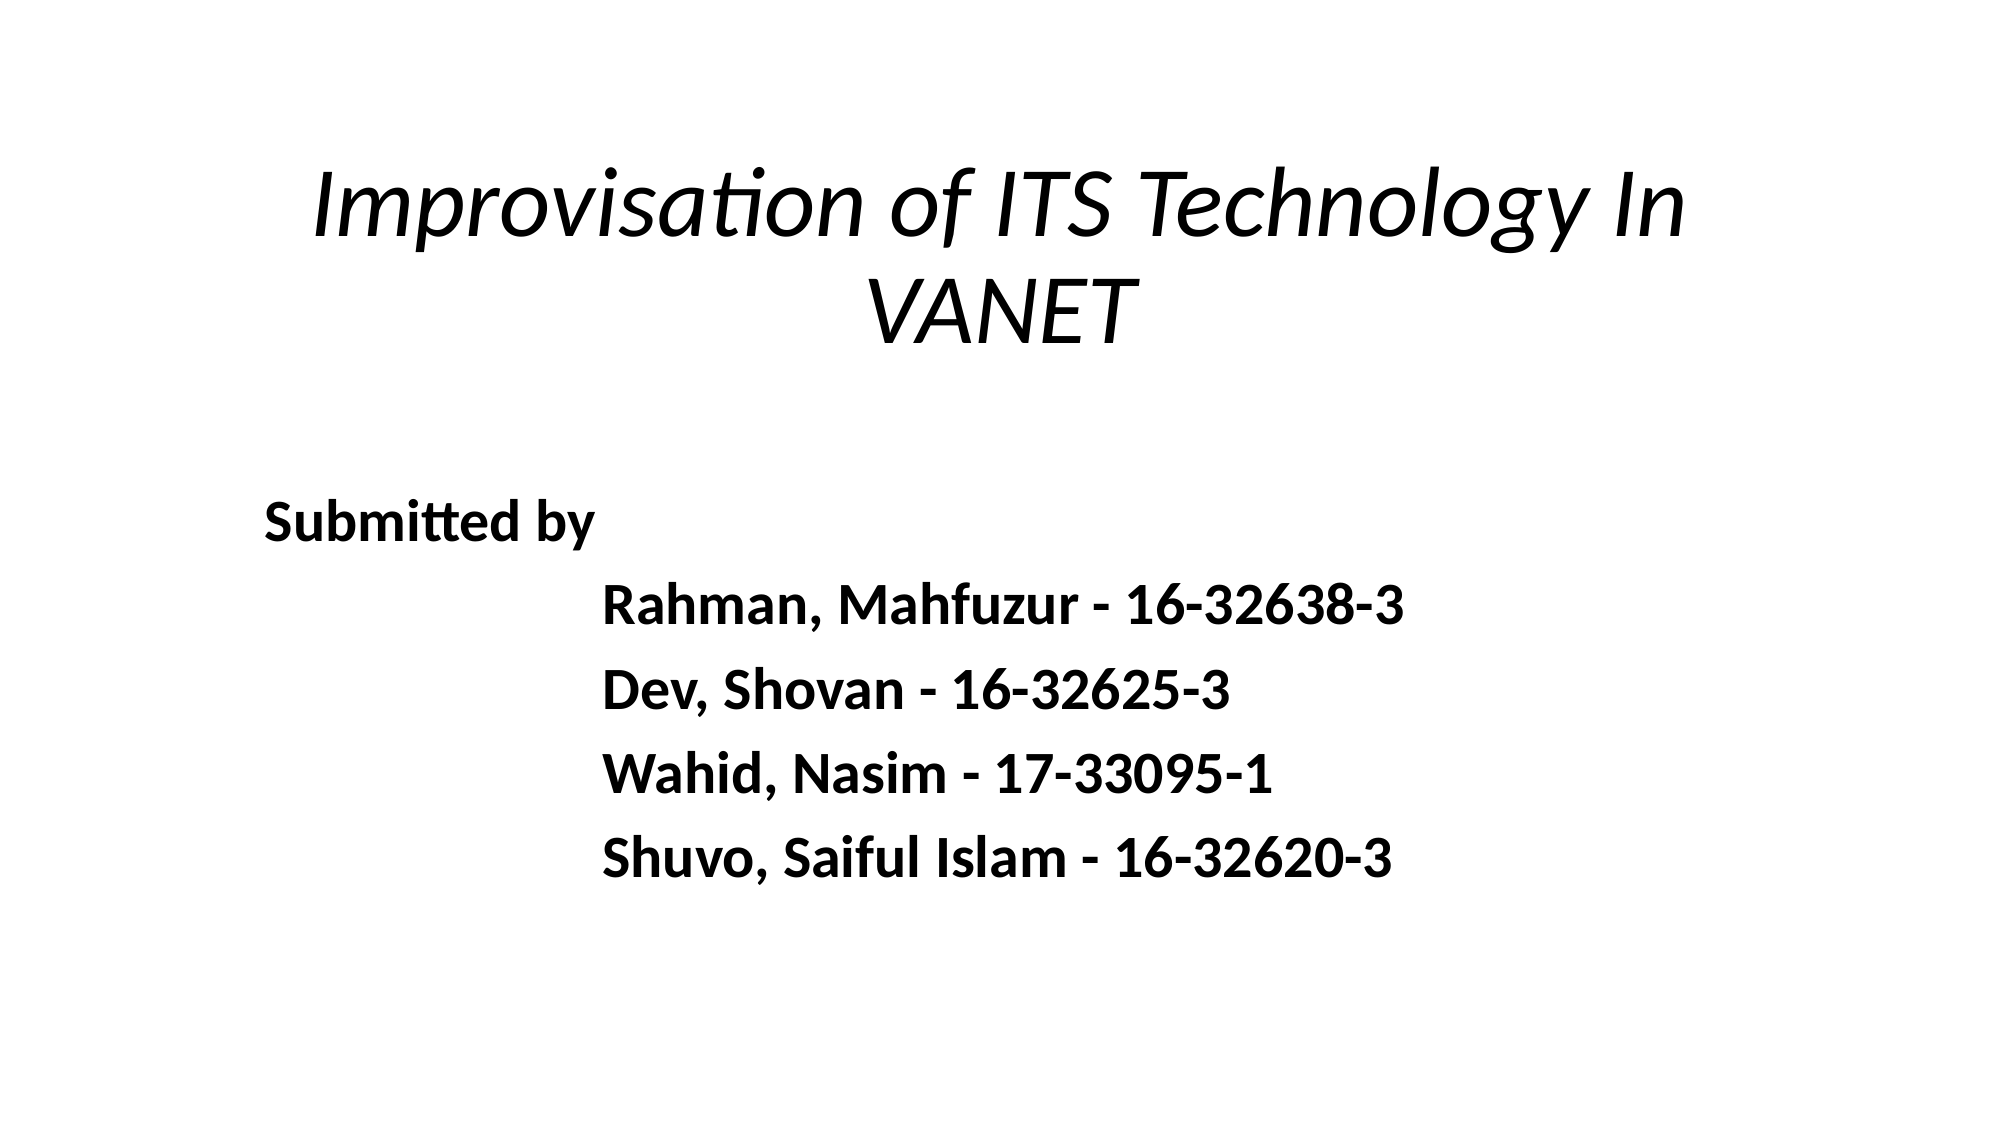

# Improvisation of ITS Technology In VANET
Submitted by
                         Rahman, Mahfuzur - 16-32638-3
                         Dev, Shovan - 16-32625-3
                         Wahid, Nasim - 17-33095-1
                         Shuvo, Saiful Islam - 16-32620-3